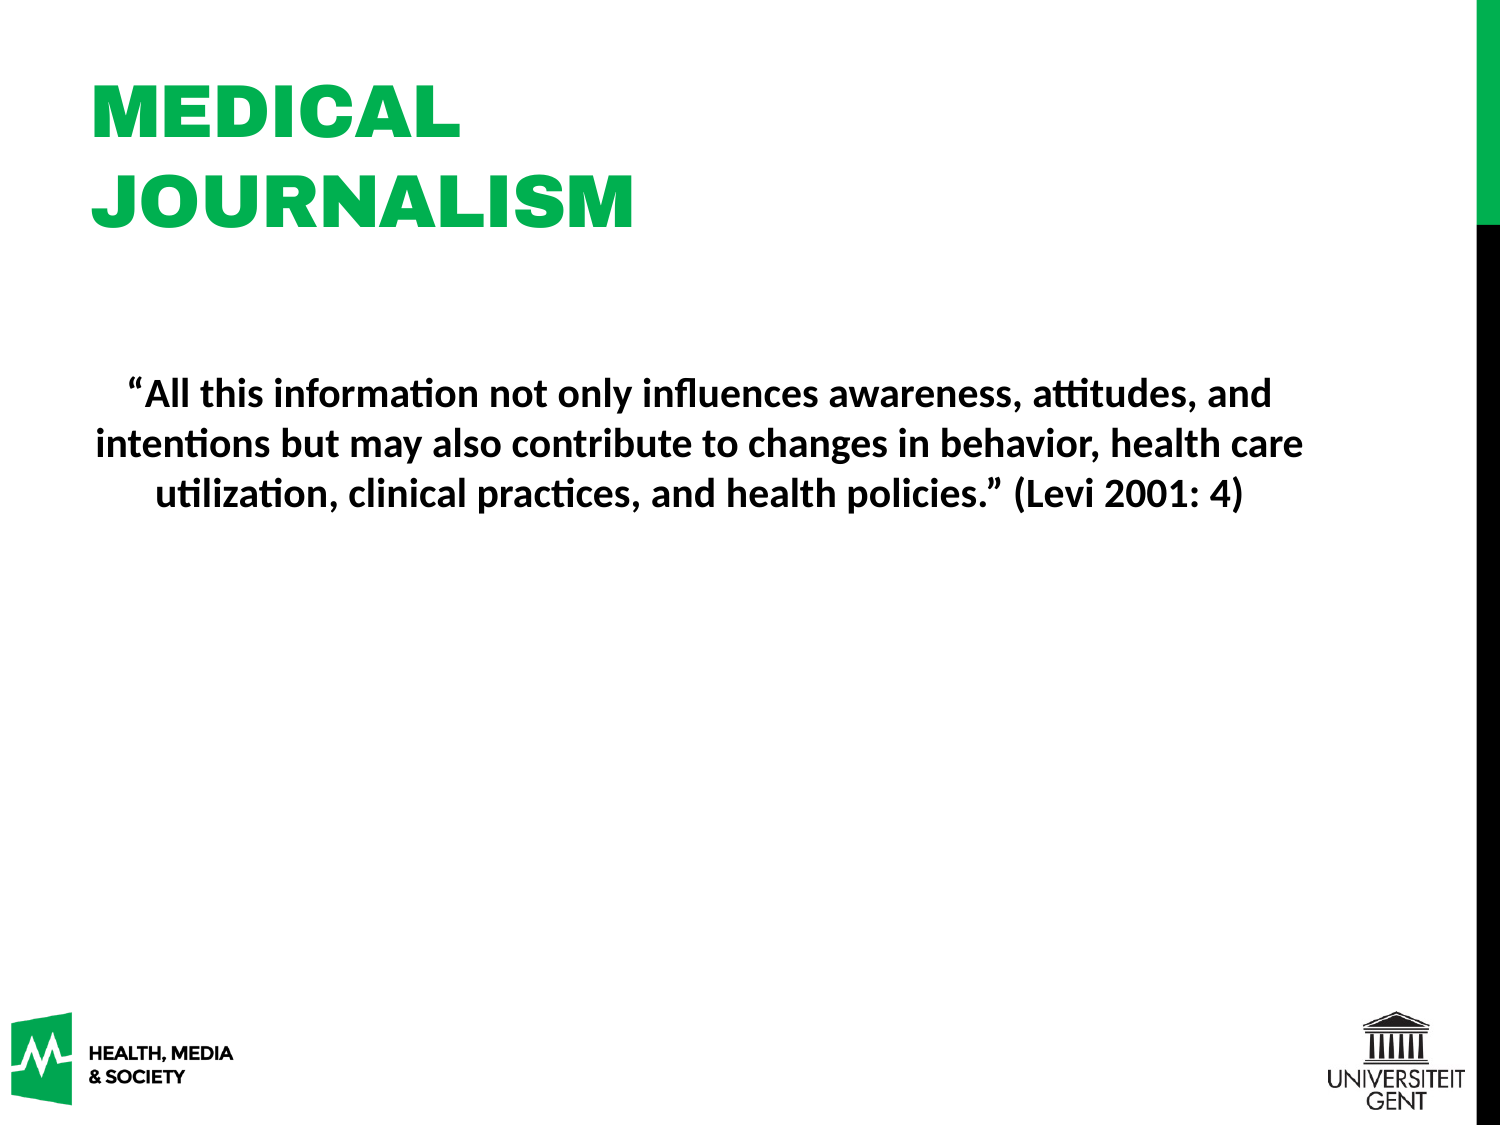

# Medical journalism

“All this information not only influences awareness, attitudes, and intentions but may also contribute to changes in behavior, health care utilization, clinical practices, and health policies.” (Levi 2001: 4)